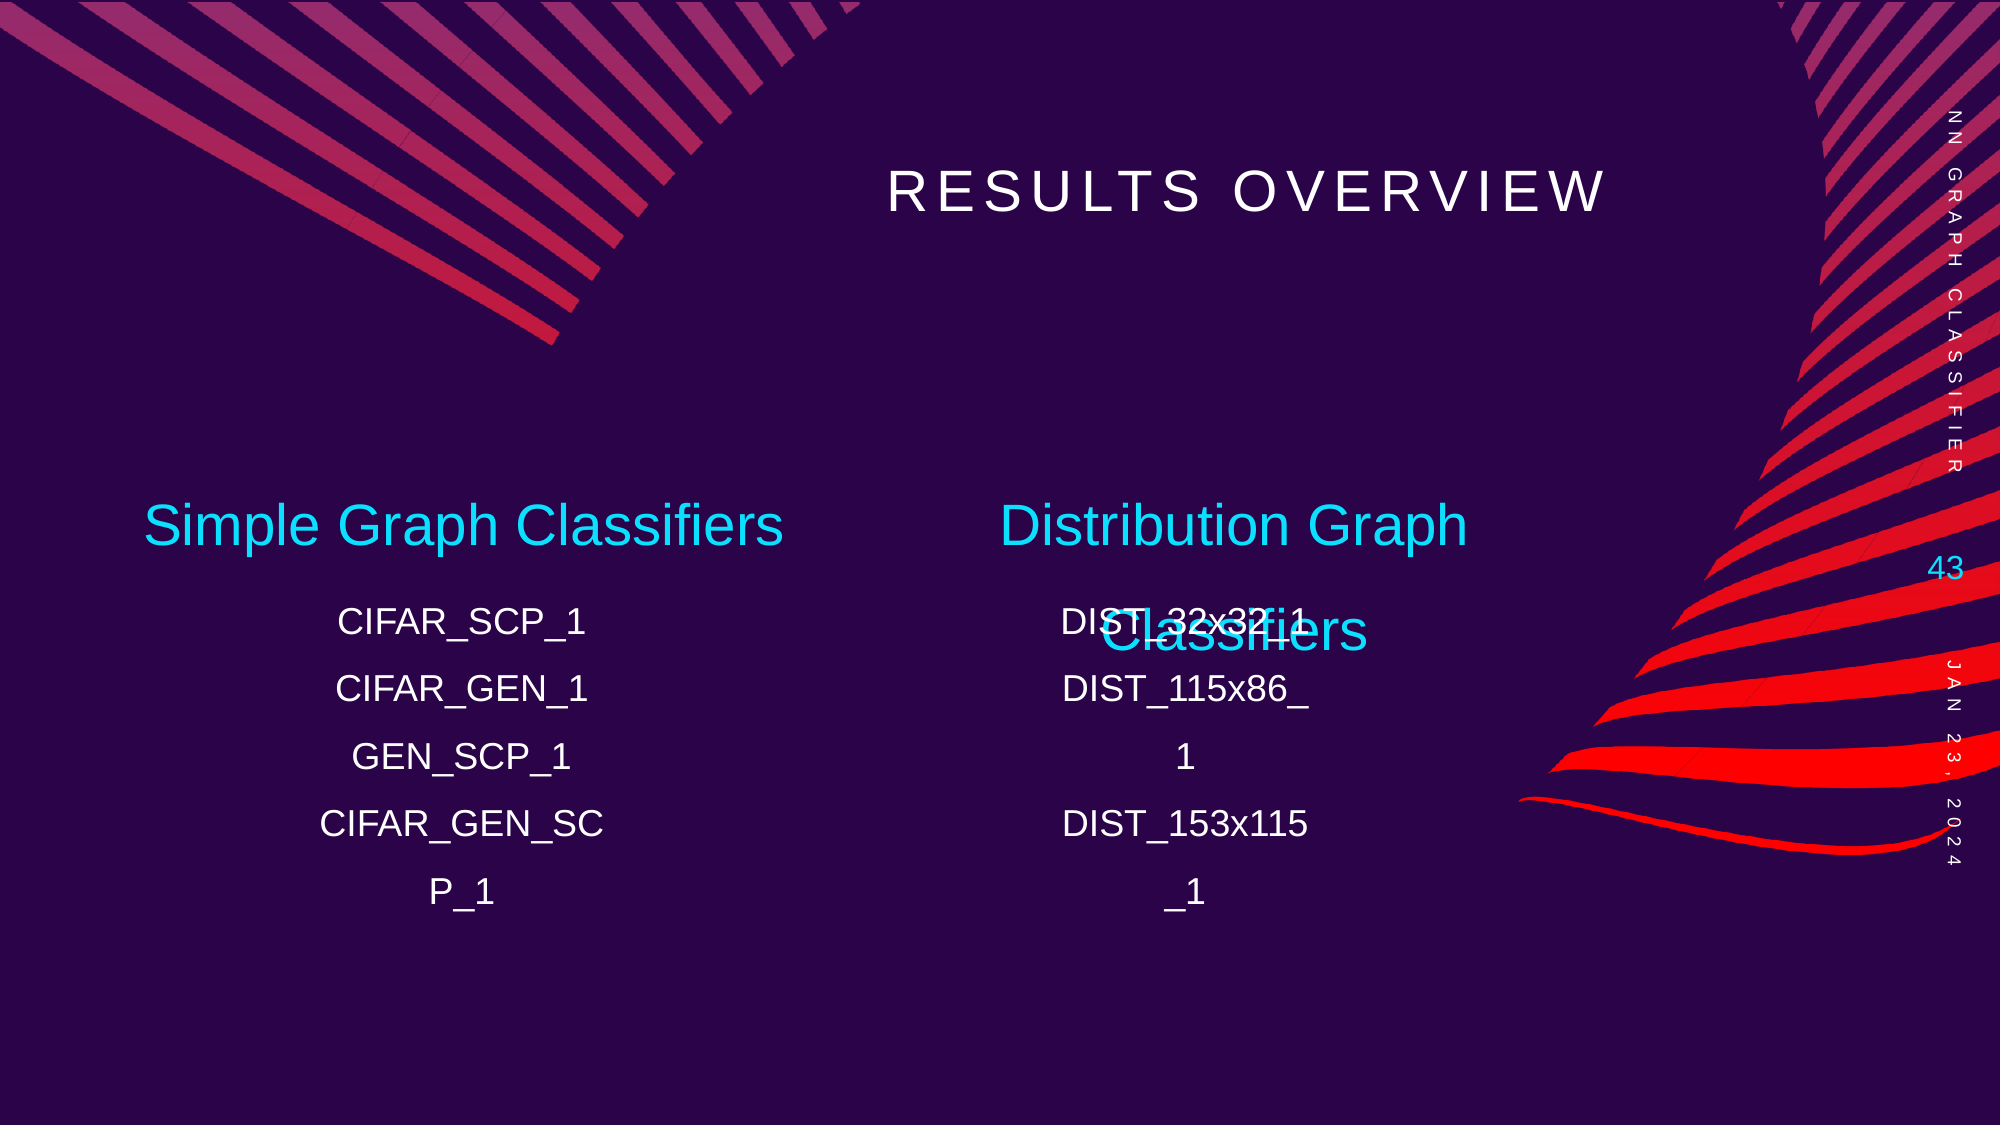

# Results Overview
NN Graph Classifier
Simple Graph Classifiers
Distribution Graph Classifiers
43
CIFAR_SCP_1
CIFAR_GEN_1
GEN_SCP_1
CIFAR_GEN_SCP_1

DIST_32x32_1
DIST_115x86_1
DIST_153x115_1

Jan 23, 2024